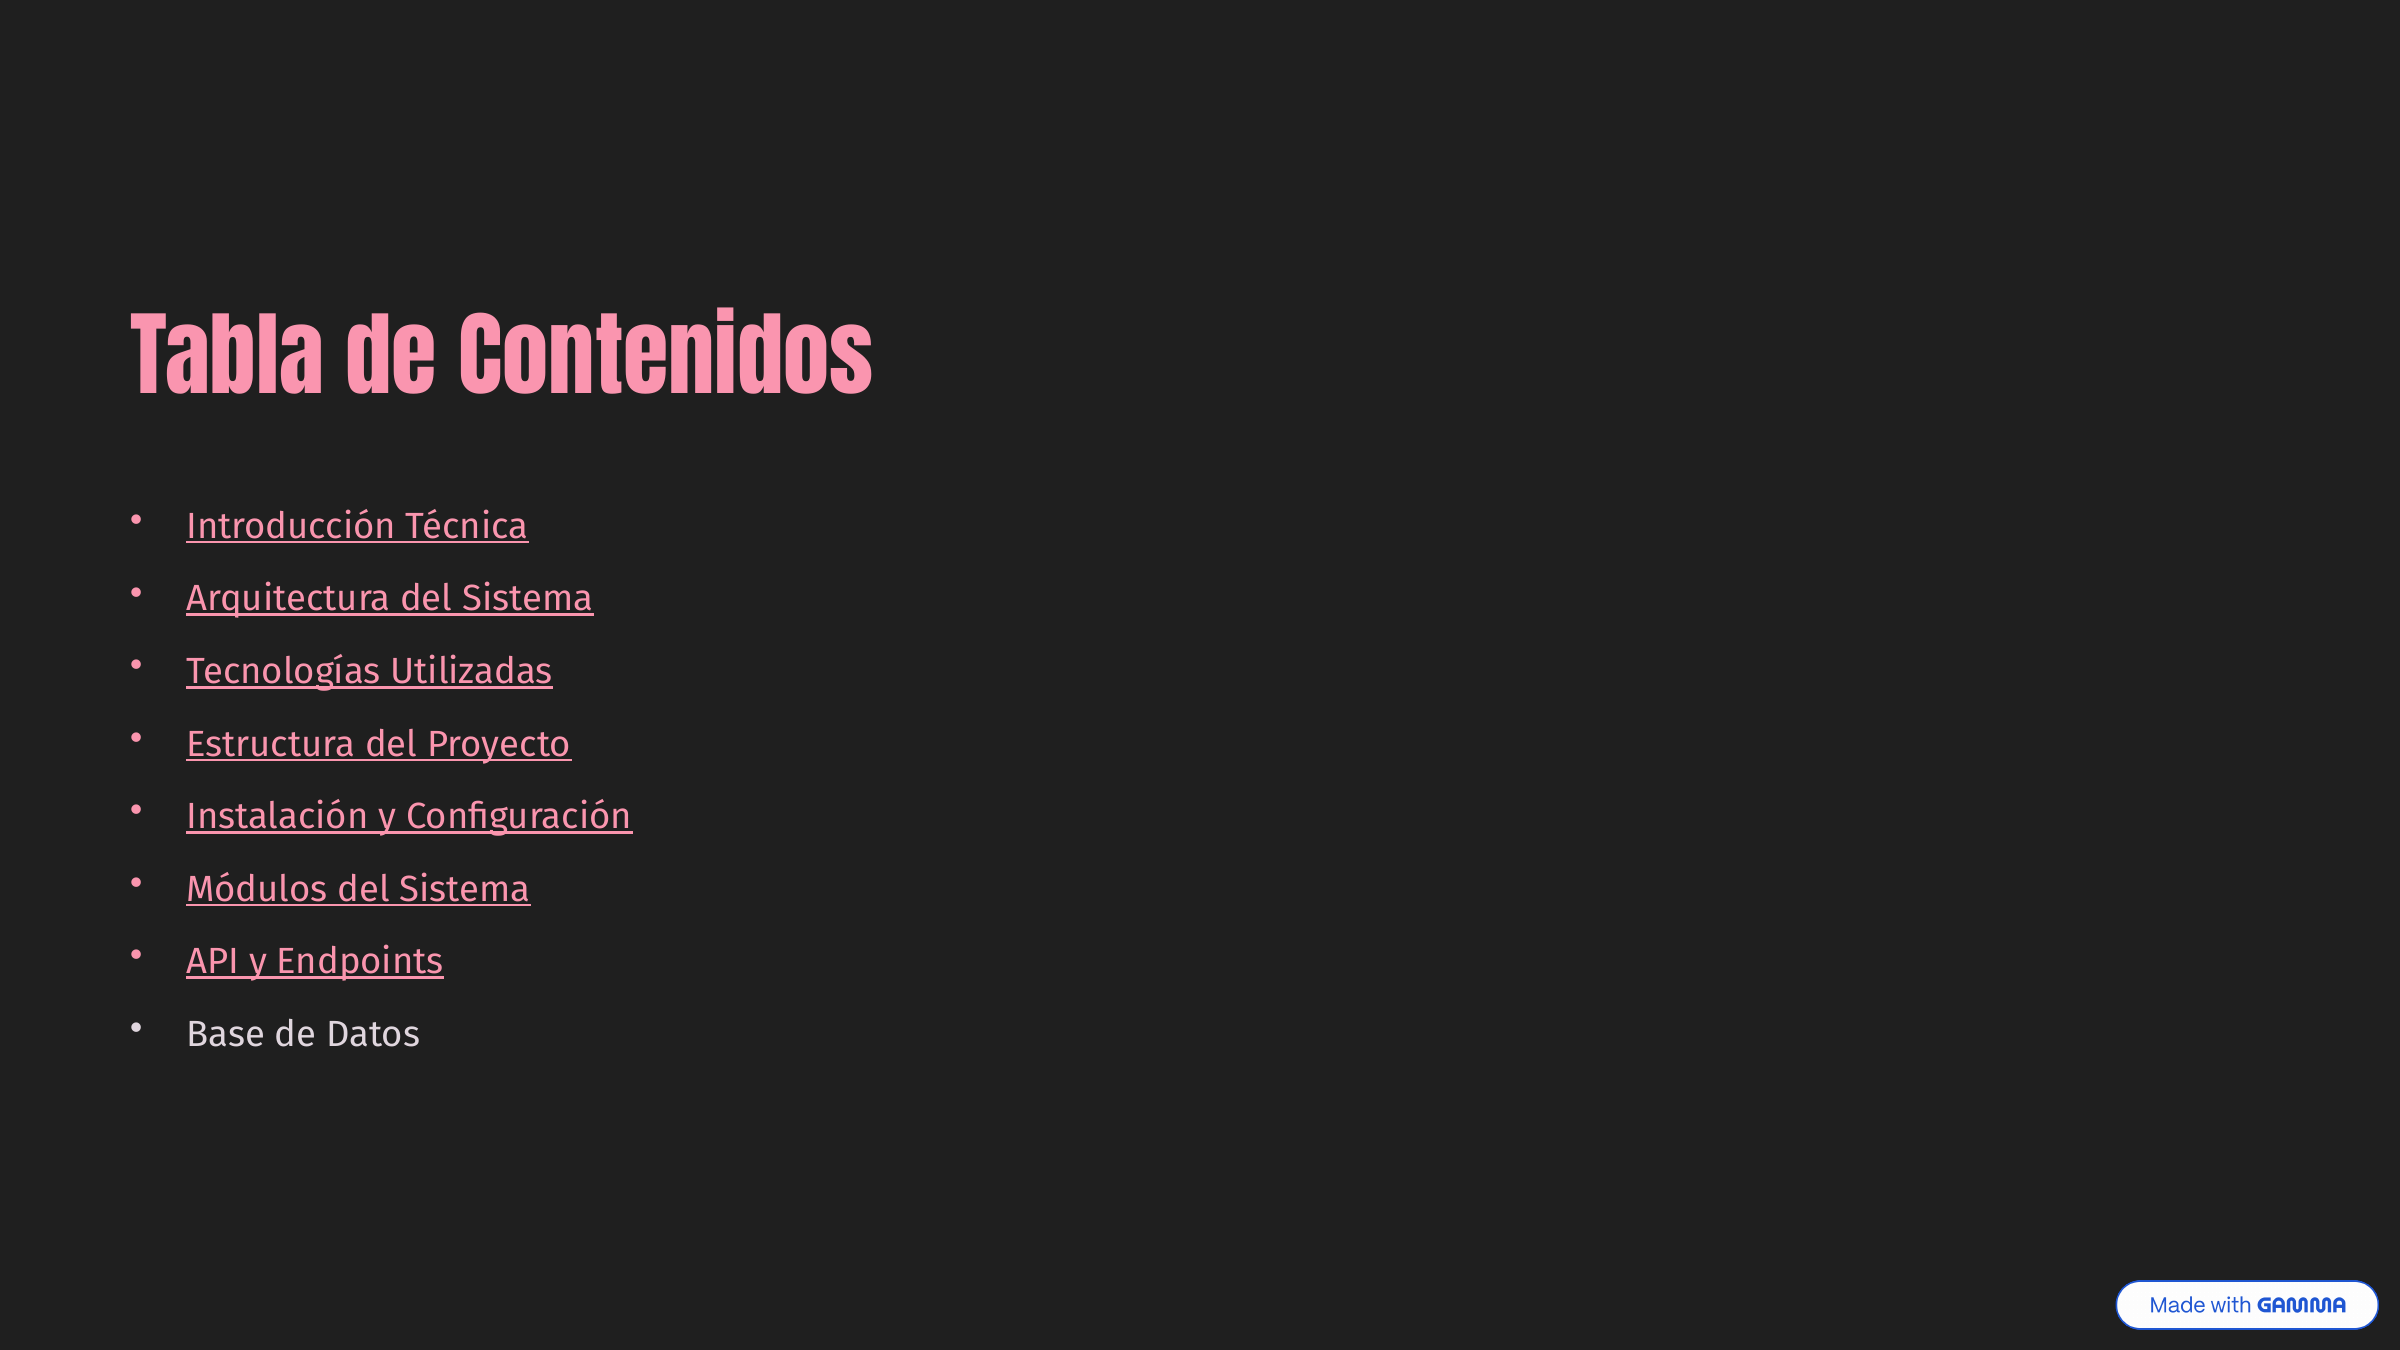

Tabla de Contenidos
Introducción Técnica
Arquitectura del Sistema
Tecnologías Utilizadas
Estructura del Proyecto
Instalación y Configuración
Módulos del Sistema
API y Endpoints
Base de Datos